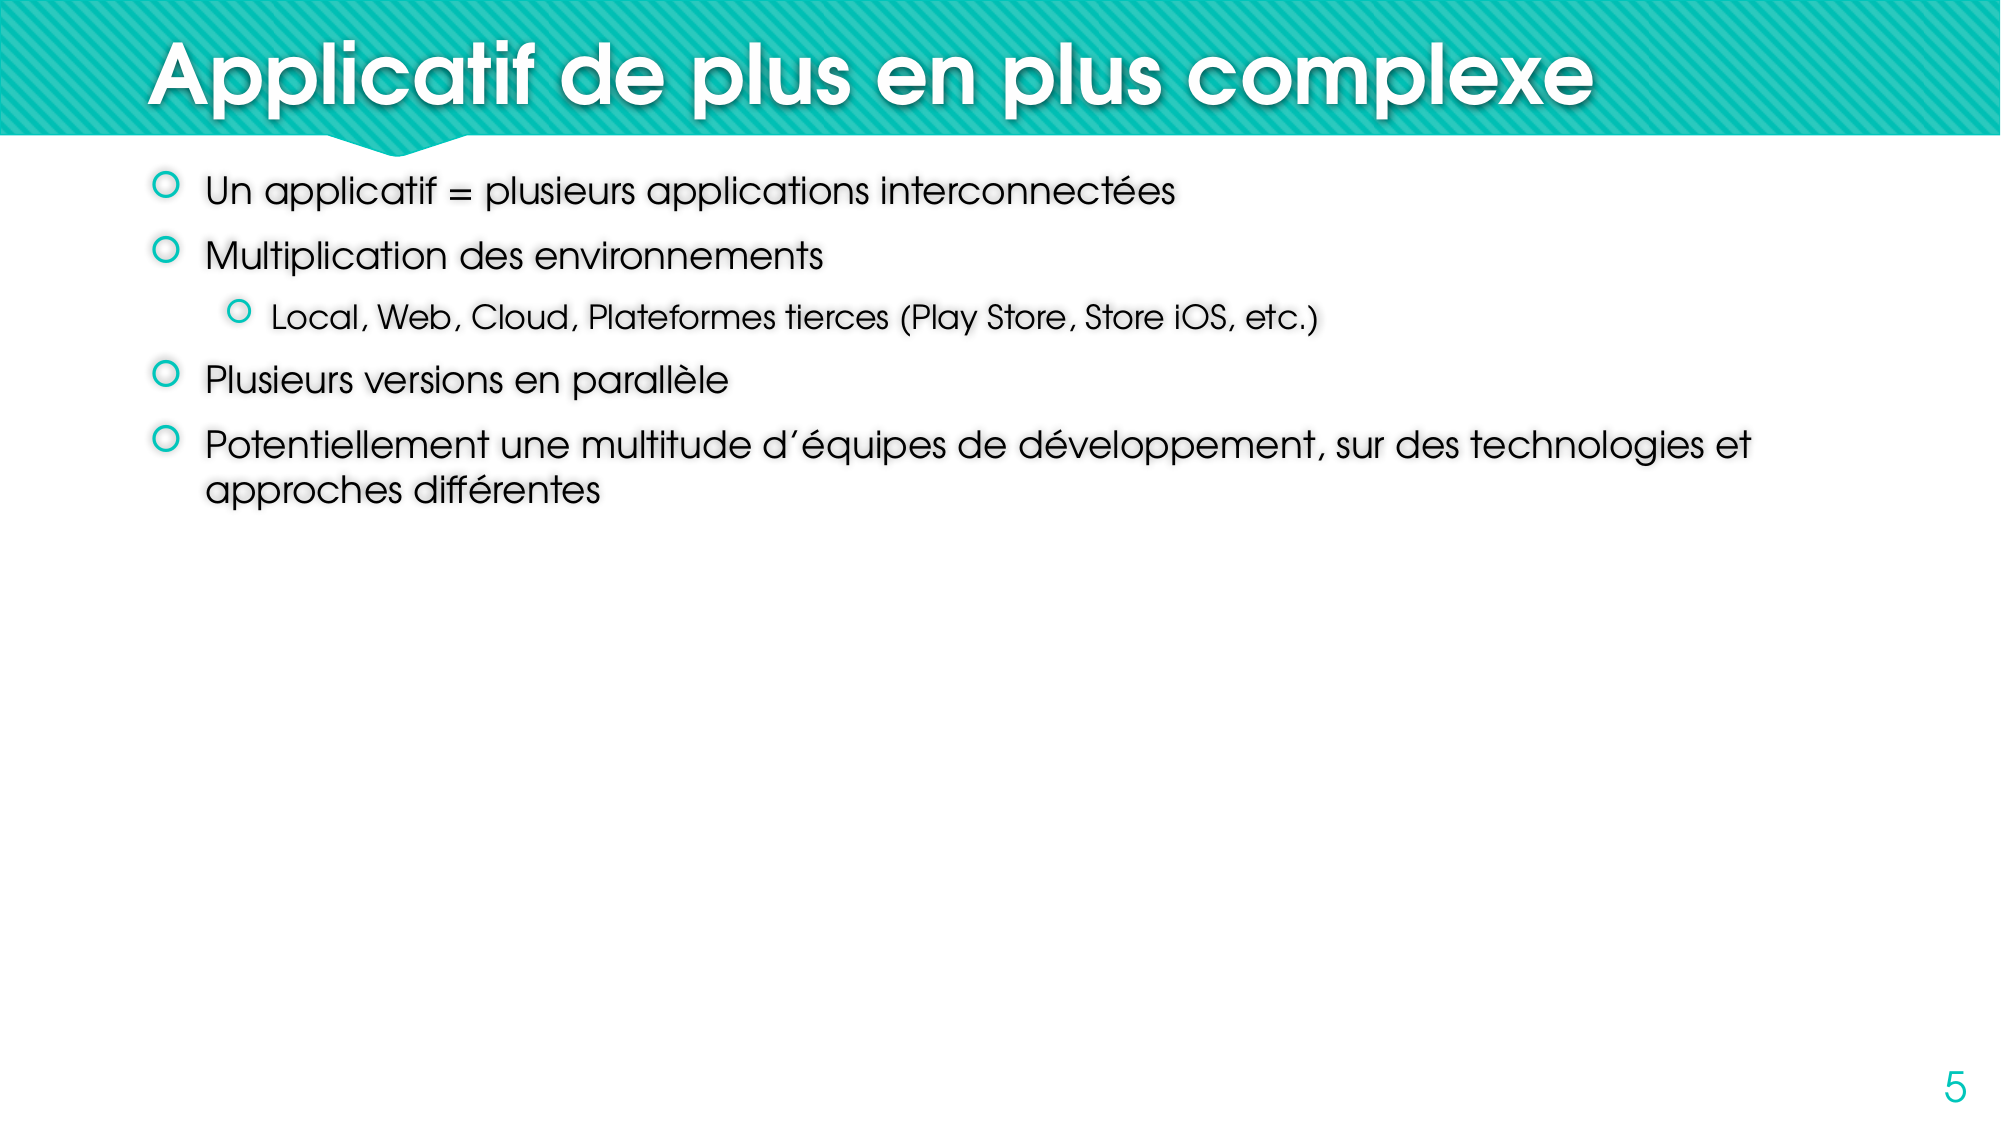

# Applicatif de plus en plus complexe
Un applicatif = plusieurs applications interconnectées
Multiplication des environnements
Local, Web, Cloud, Plateformes tierces (Play Store, Store iOS, etc.)
Plusieurs versions en parallèle
Potentiellement une multitude d’équipes de développement, sur des technologies et approches différentes
5